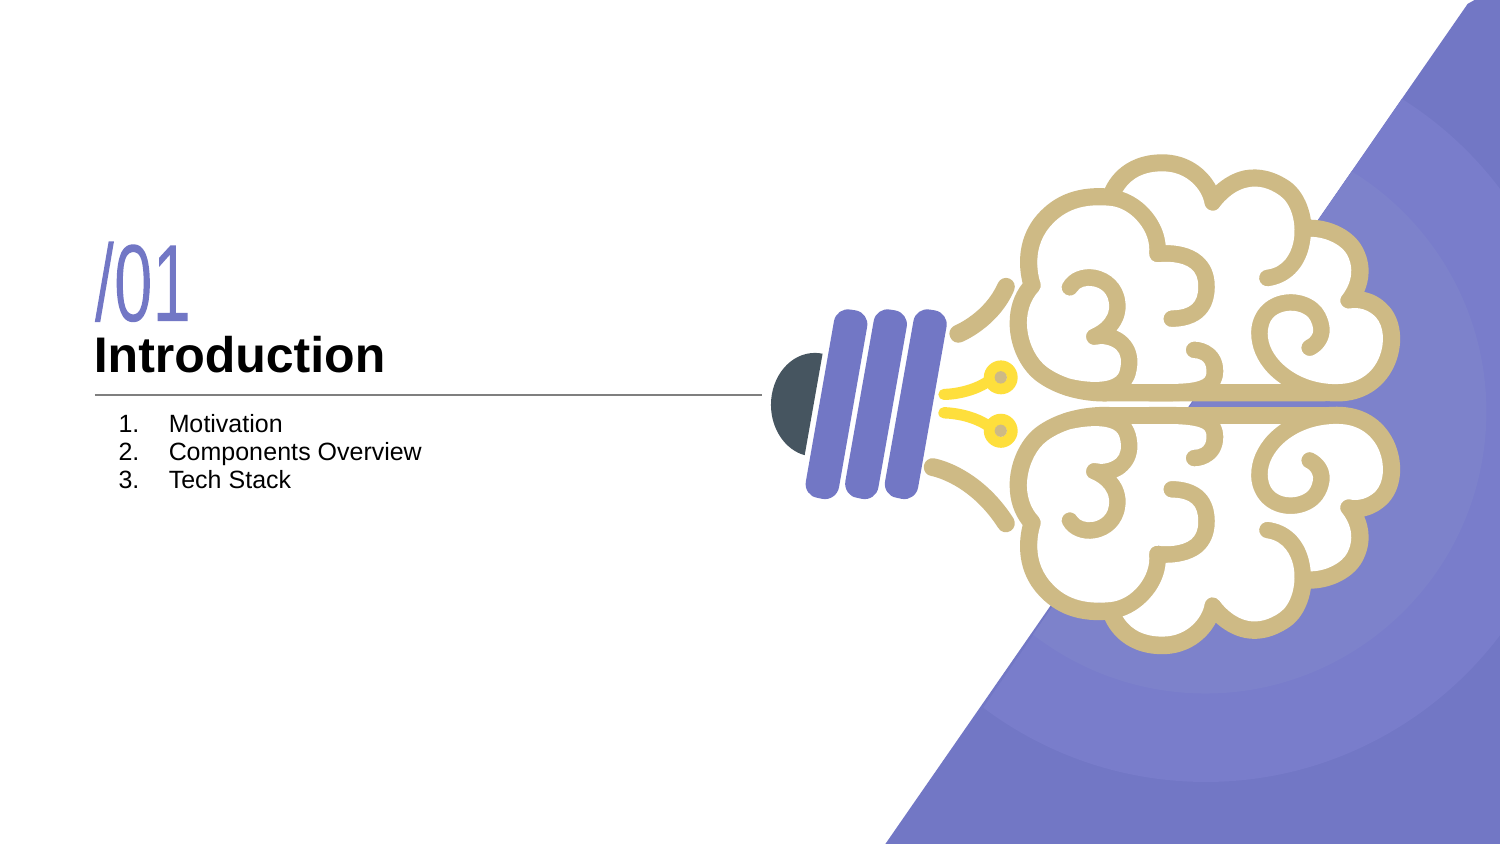

/01
# Introduction
Motivation
Components Overview
Tech Stack